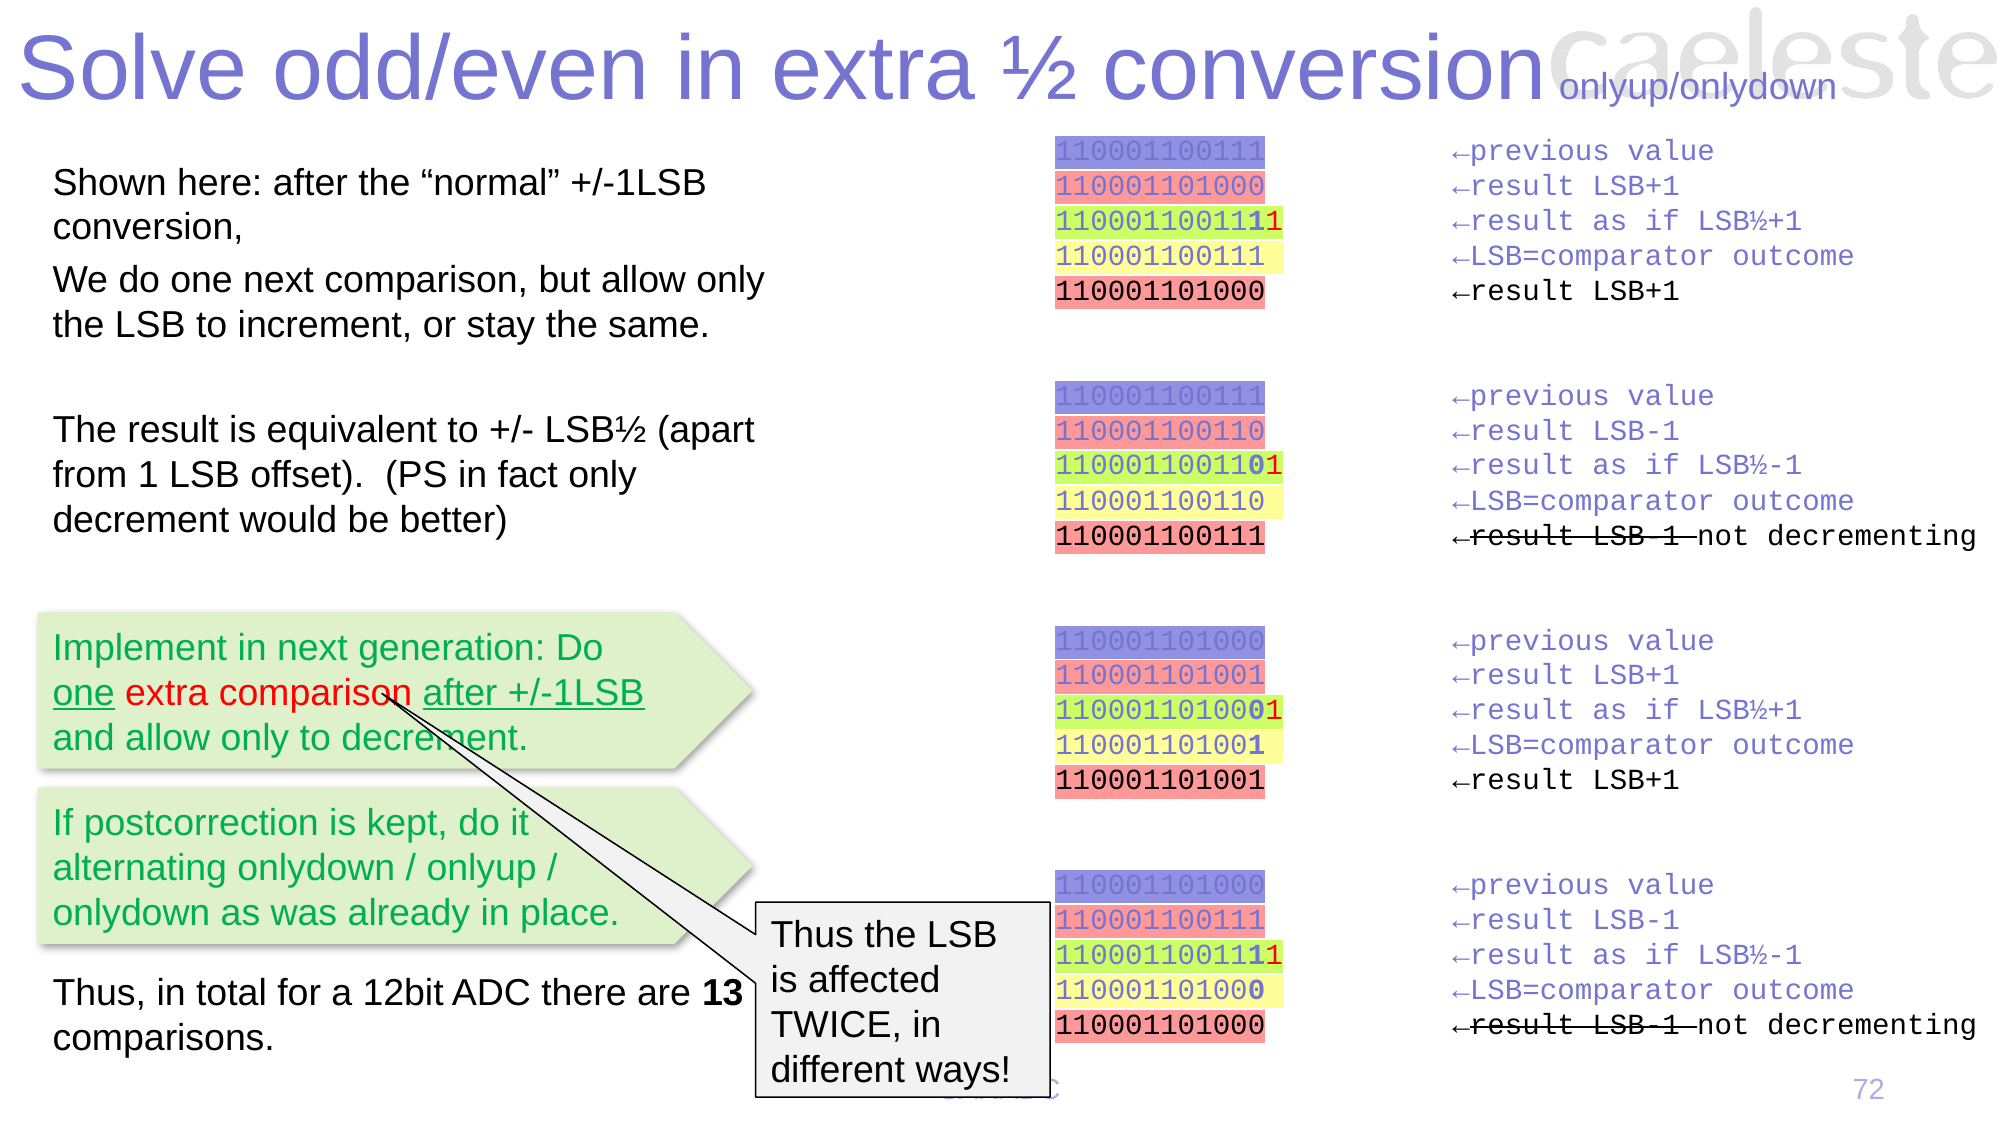

# Solve odd/even in extra ½ conversion onlyup/onlydown
110001100111	←previous value
110001101000	←result LSB+1
1100011001111	←result as if LSB½+1
110001100111 	←LSB=comparator outcome
110001101000	←result LSB+1

110001100111	←previous value
110001100110	←result LSB-1
1100011001101	←result as if LSB½-1
110001100110 	←LSB=comparator outcome
110001100111	←result LSB-1 not decrementing

110001101000	←previous value
110001101001	←result LSB+1
1100011010001	←result as if LSB½+1
110001101001 	←LSB=comparator outcome
110001101001	←result LSB+1

110001101000	←previous value
110001100111	←result LSB-1
1100011001111	←result as if LSB½-1
110001101000 	←LSB=comparator outcome
110001101000	←result LSB-1 not decrementing

Shown here: after the “normal” +/-1LSB conversion,
We do one next comparison, but allow only the LSB to increment, or stay the same.

The result is equivalent to +/- LSB½ (apart from 1 LSB offset).  (PS in fact only decrement would be better)

Thus, in total for a 12bit ADC there are 13 comparisons.
Implement in next generation: Do one extra comparison after +/-1LSB and allow only to decrement.
If postcorrection is kept, do it alternating onlydown / onlyup / onlydown as was already in place.
Thus the LSB is affected TWICE, in different ways!
SARADC
72